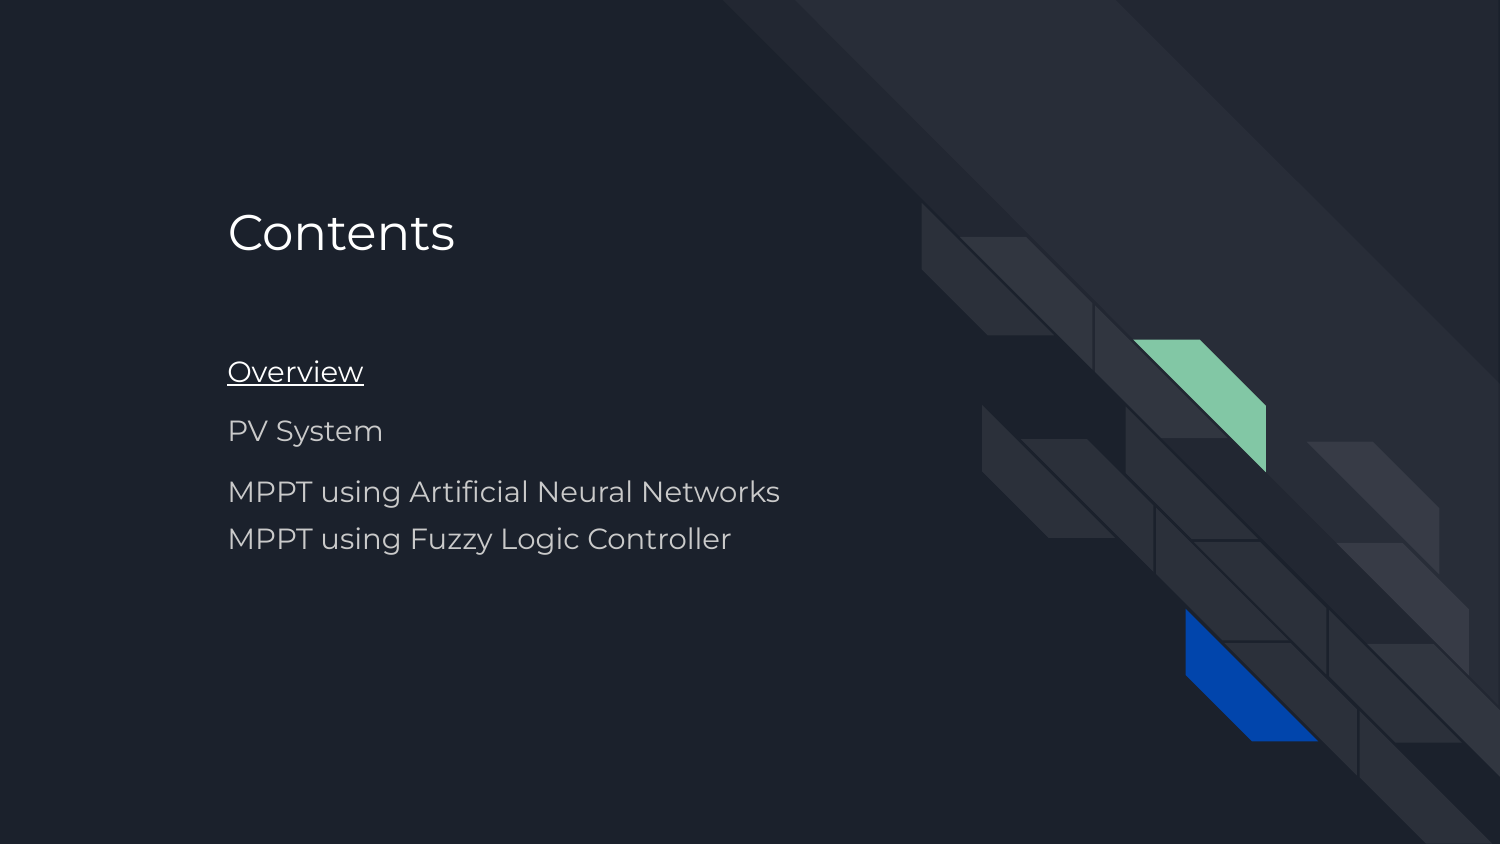

# Contents
Overview
PV System
MPPT using Artificial Neural Networks
MPPT using Fuzzy Logic Controller